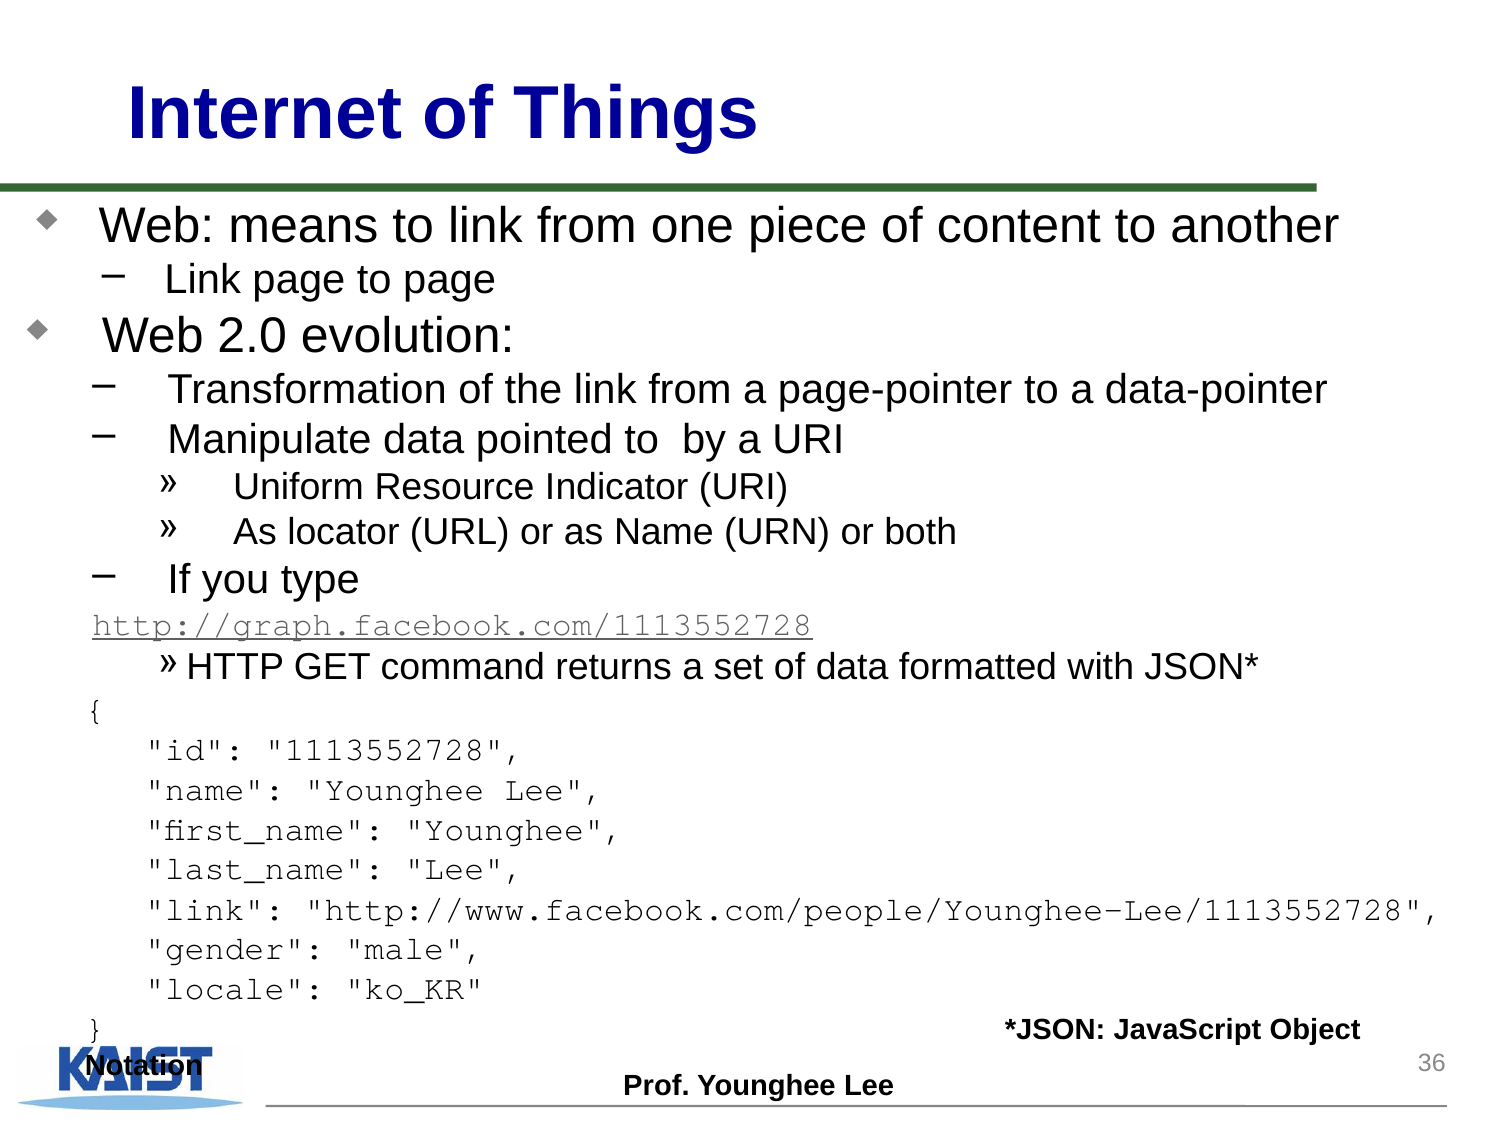

# Internet of Things
Web: means to link from one piece of content to another
Link page to page
Web 2.0 evolution:
Transformation of the link from a page-pointer to a data-pointer
Manipulate data pointed to  by a URI
Uniform Resource Indicator (URI)
As locator (URL) or as Name (URN) or both
If you type
http://graph.facebook.com/1113552728
HTTP GET command returns a set of data formatted with JSON*
{
   "id": "1113552728",
   "name": "Younghee Lee",
   "first_name": "Younghee",
   "last_name": "Lee",
   "link": "http://www.facebook.com/people/Younghee-Lee/1113552728",
   "gender": "male",
   "locale": "ko_KR"
} 						 *JSON: JavaScript Object Notation
36